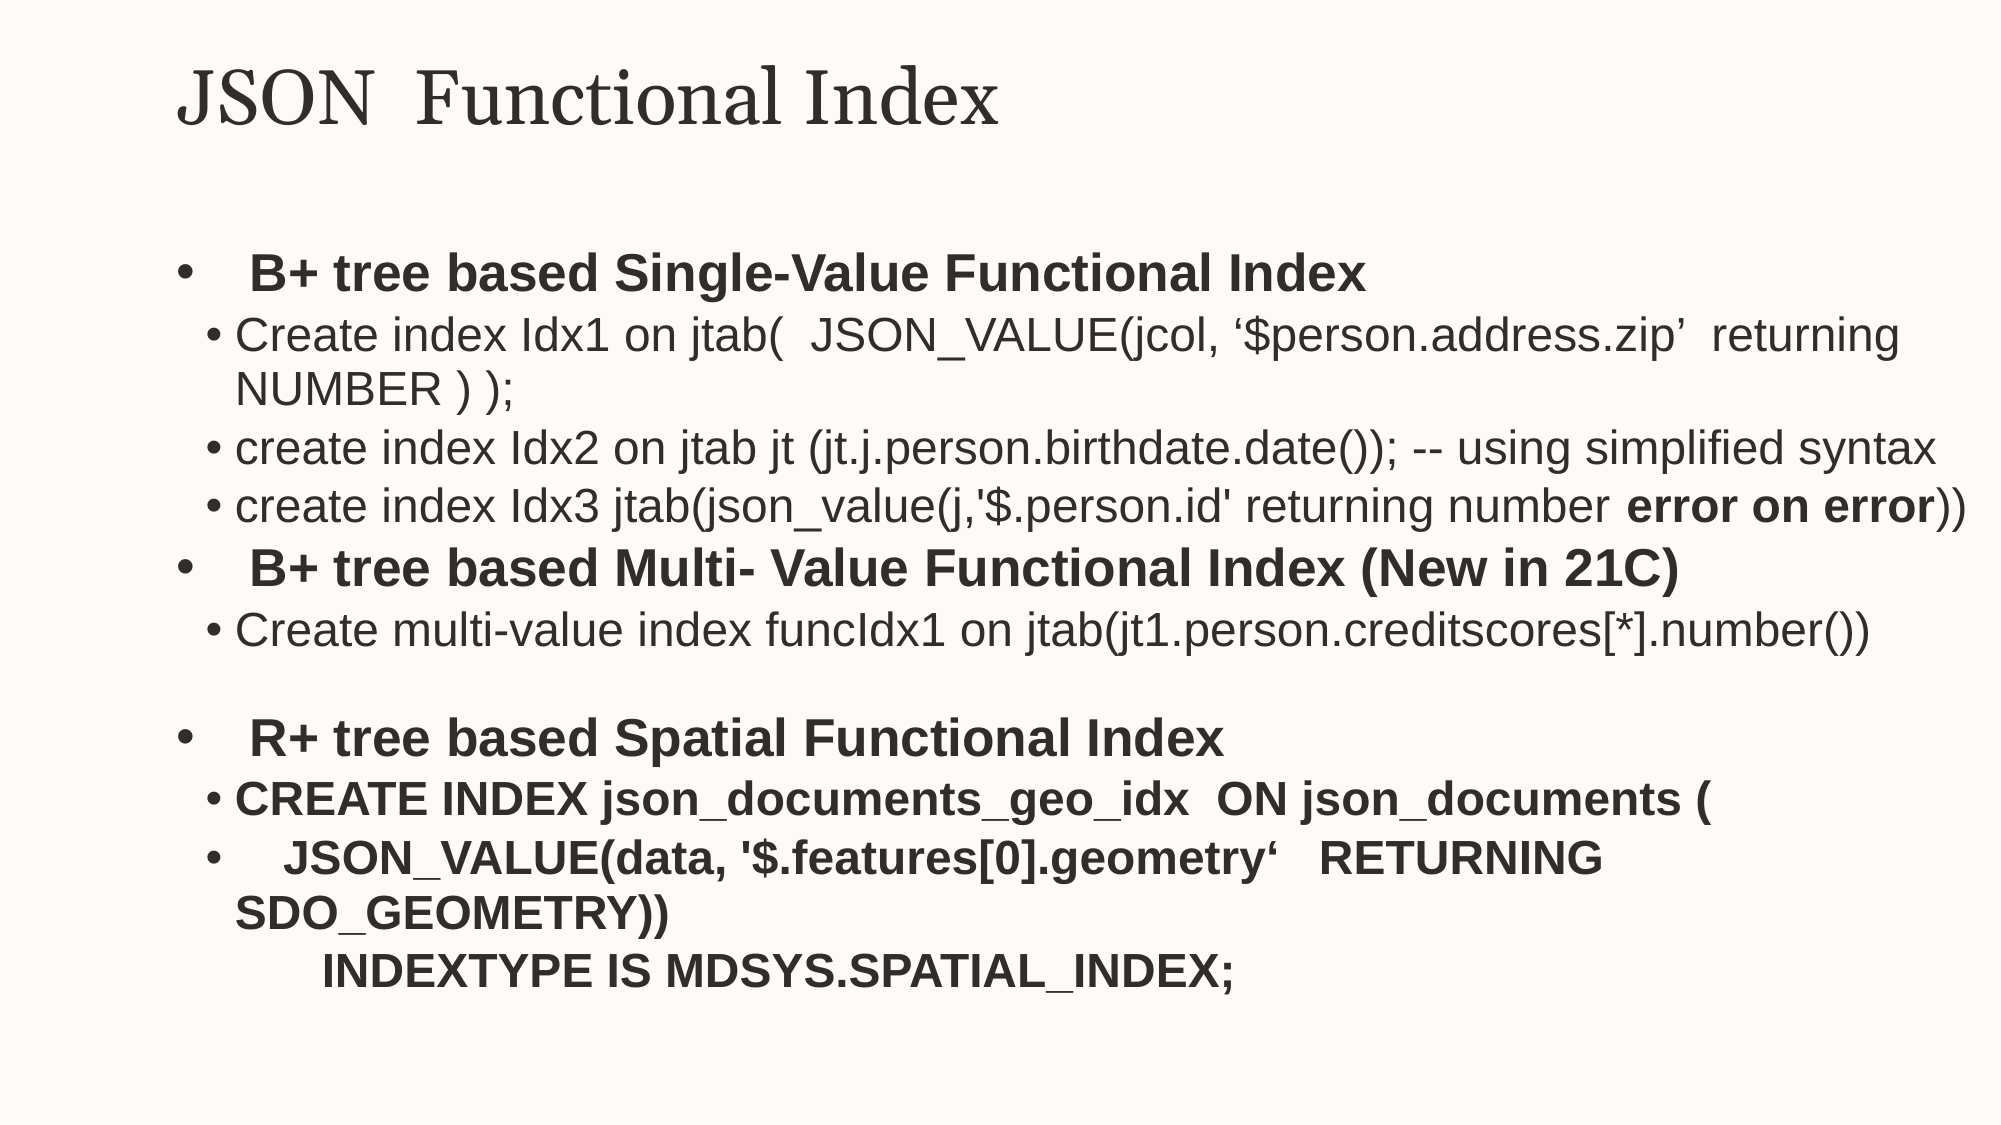

# JSON  Functional Index
B+ tree based Single-Value Functional Index
Create index Idx1 on jtab(  JSON_VALUE(jcol, ‘$person.address.zip’  returning NUMBER ) );
create index Idx2 on jtab jt (jt.j.person.birthdate.date()); -- using simplified syntax
create index Idx3 jtab(json_value(j,'$.person.id' returning number error on error))
B+ tree based Multi- Value Functional Index (New in 21C)
Create multi-value index funcIdx1 on jtab(jt1.person.creditscores[*].number())

R+ tree based Spatial Functional Index
CREATE INDEX json_documents_geo_idx  ON json_documents (
	JSON_VALUE(data, '$.features[0].geometry‘   RETURNING SDO_GEOMETRY))
           INDEXTYPE IS MDSYS.SPATIAL_INDEX;